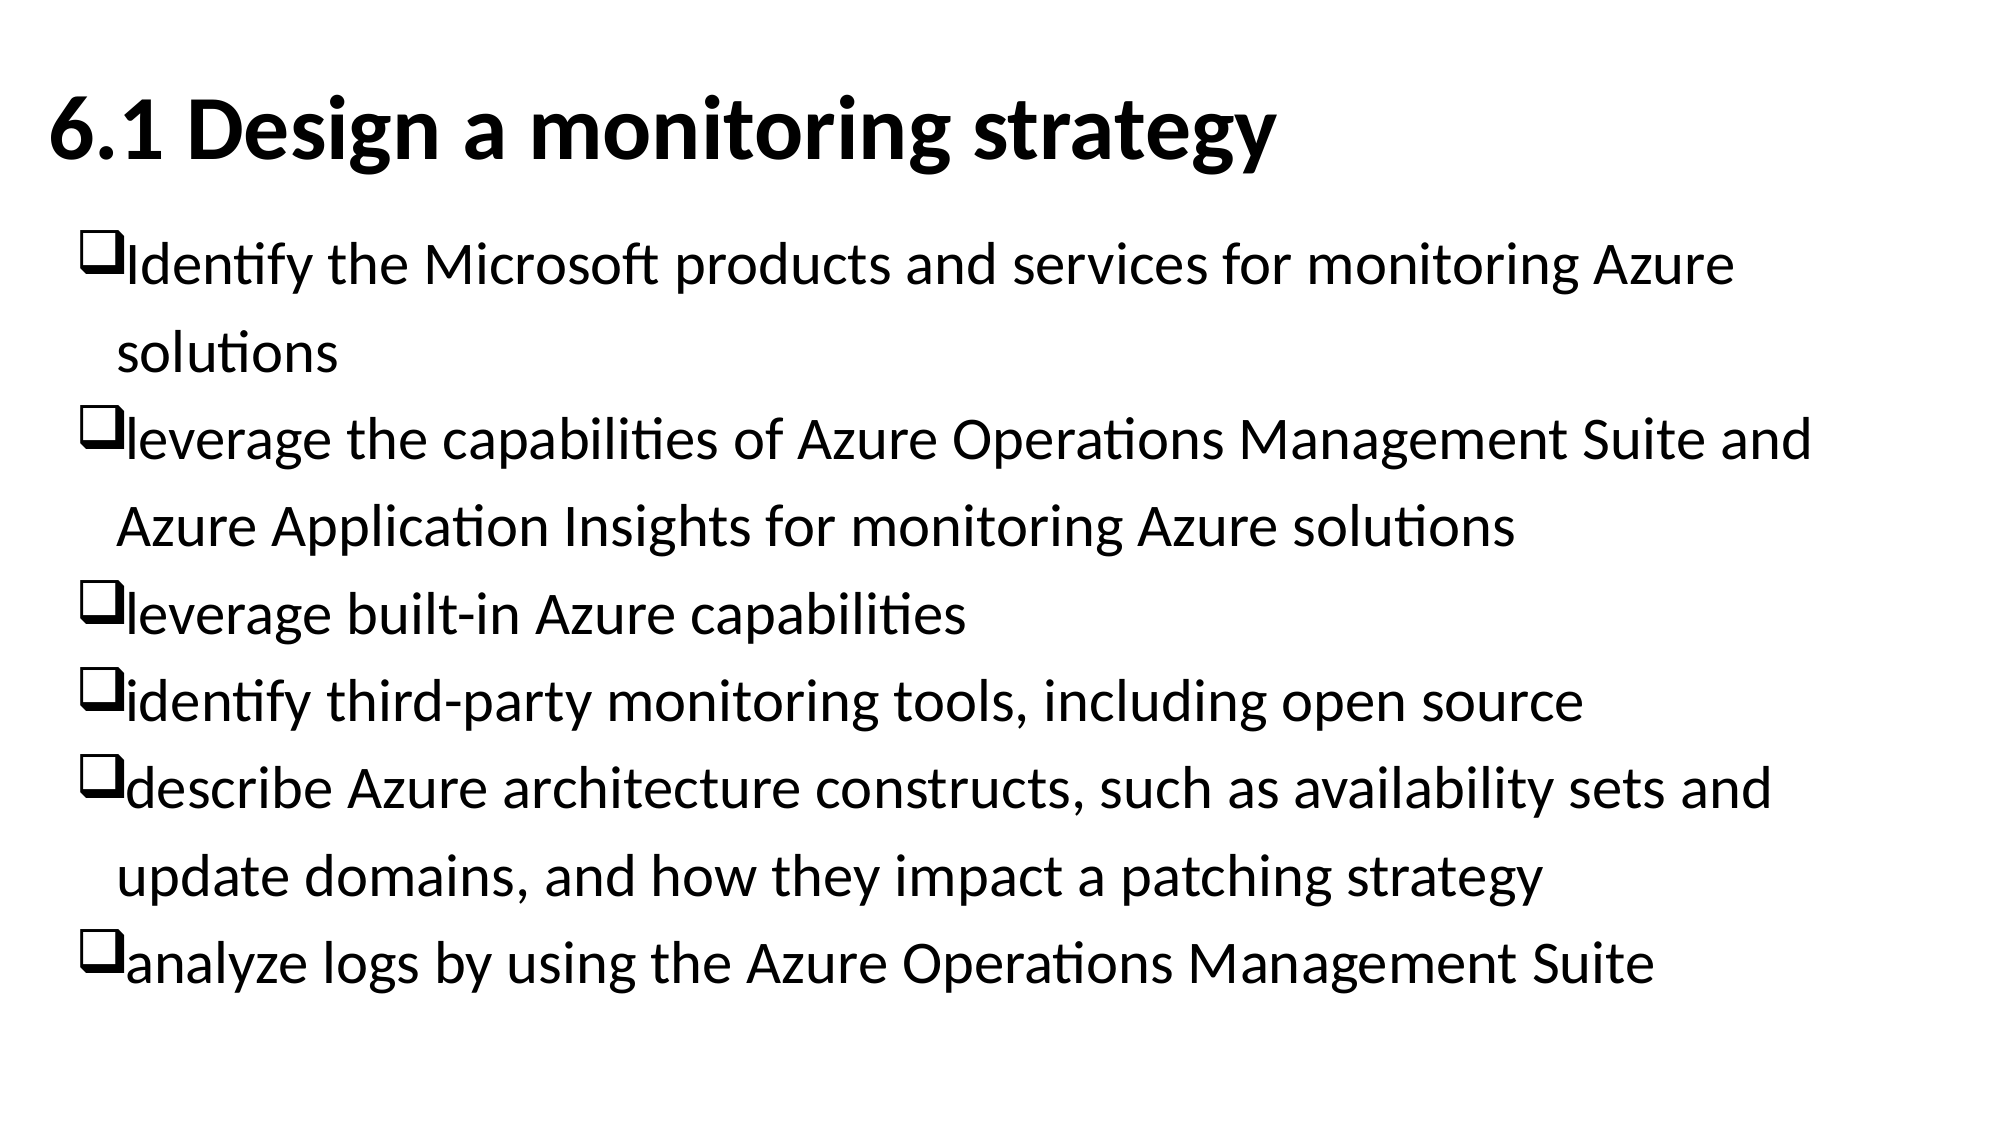

# 6.1 Design a monitoring strategy
Identify the Microsoft products and services for monitoring Azure solutions
leverage the capabilities of Azure Operations Management Suite and Azure Application Insights for monitoring Azure solutions
leverage built-in Azure capabilities
identify third-party monitoring tools, including open source
describe Azure architecture constructs, such as availability sets and update domains, and how they impact a patching strategy
analyze logs by using the Azure Operations Management Suite